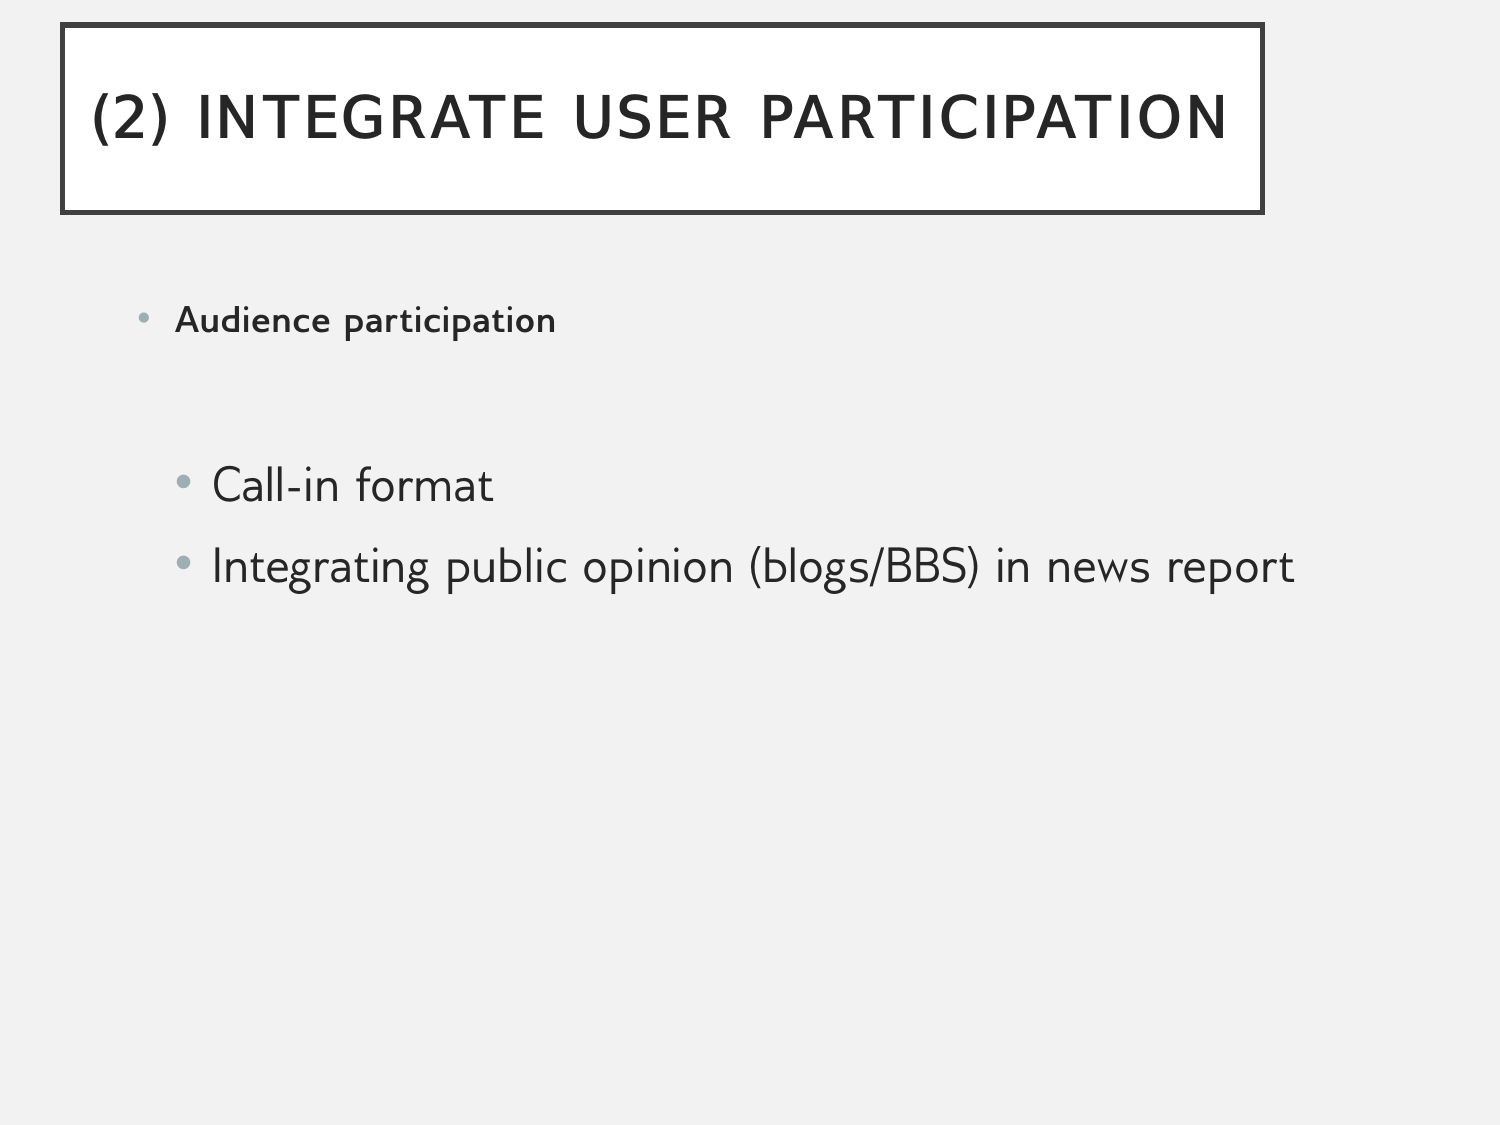

# (2) Integrate user participation
Audience participation

Call-in format
Integrating public opinion (blogs/BBS) in news report